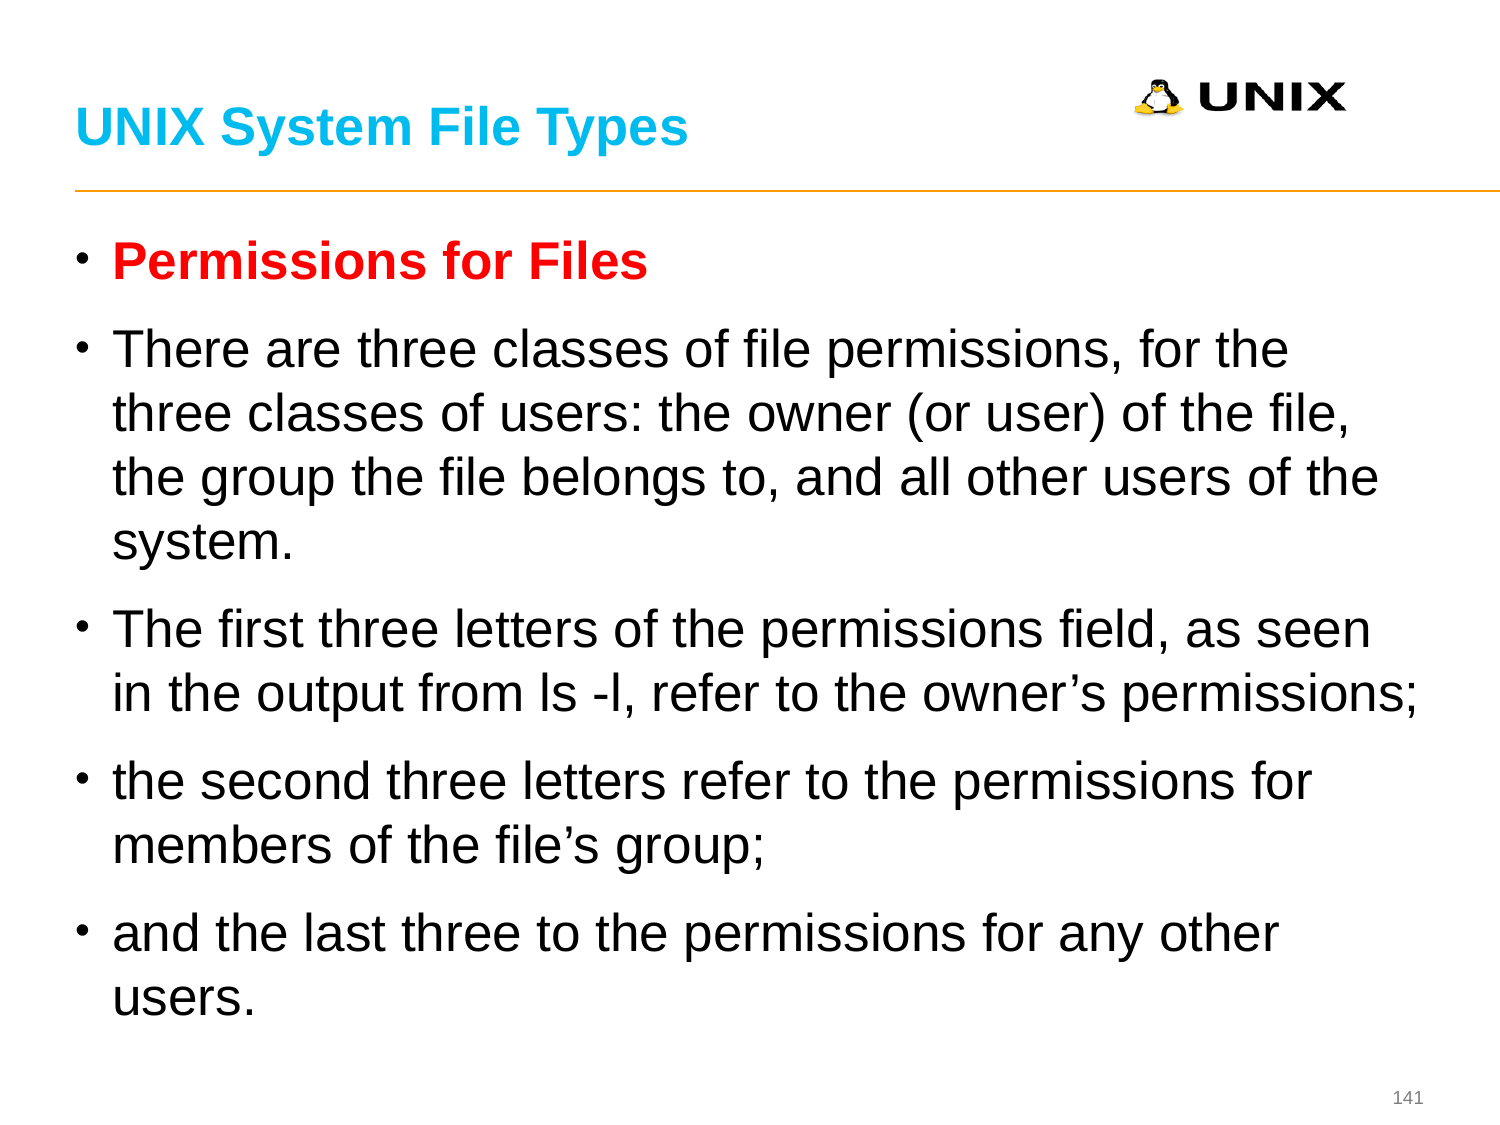

# UNIX System File Types
Permissions for Files
There are three classes of file permissions, for the three classes of users: the owner (or user) of the file, the group the file belongs to, and all other users of the system.
The first three letters of the permissions field, as seen in the output from ls -l, refer to the owner’s permissions;
the second three letters refer to the permissions for members of the file’s group;
and the last three to the permissions for any other users.